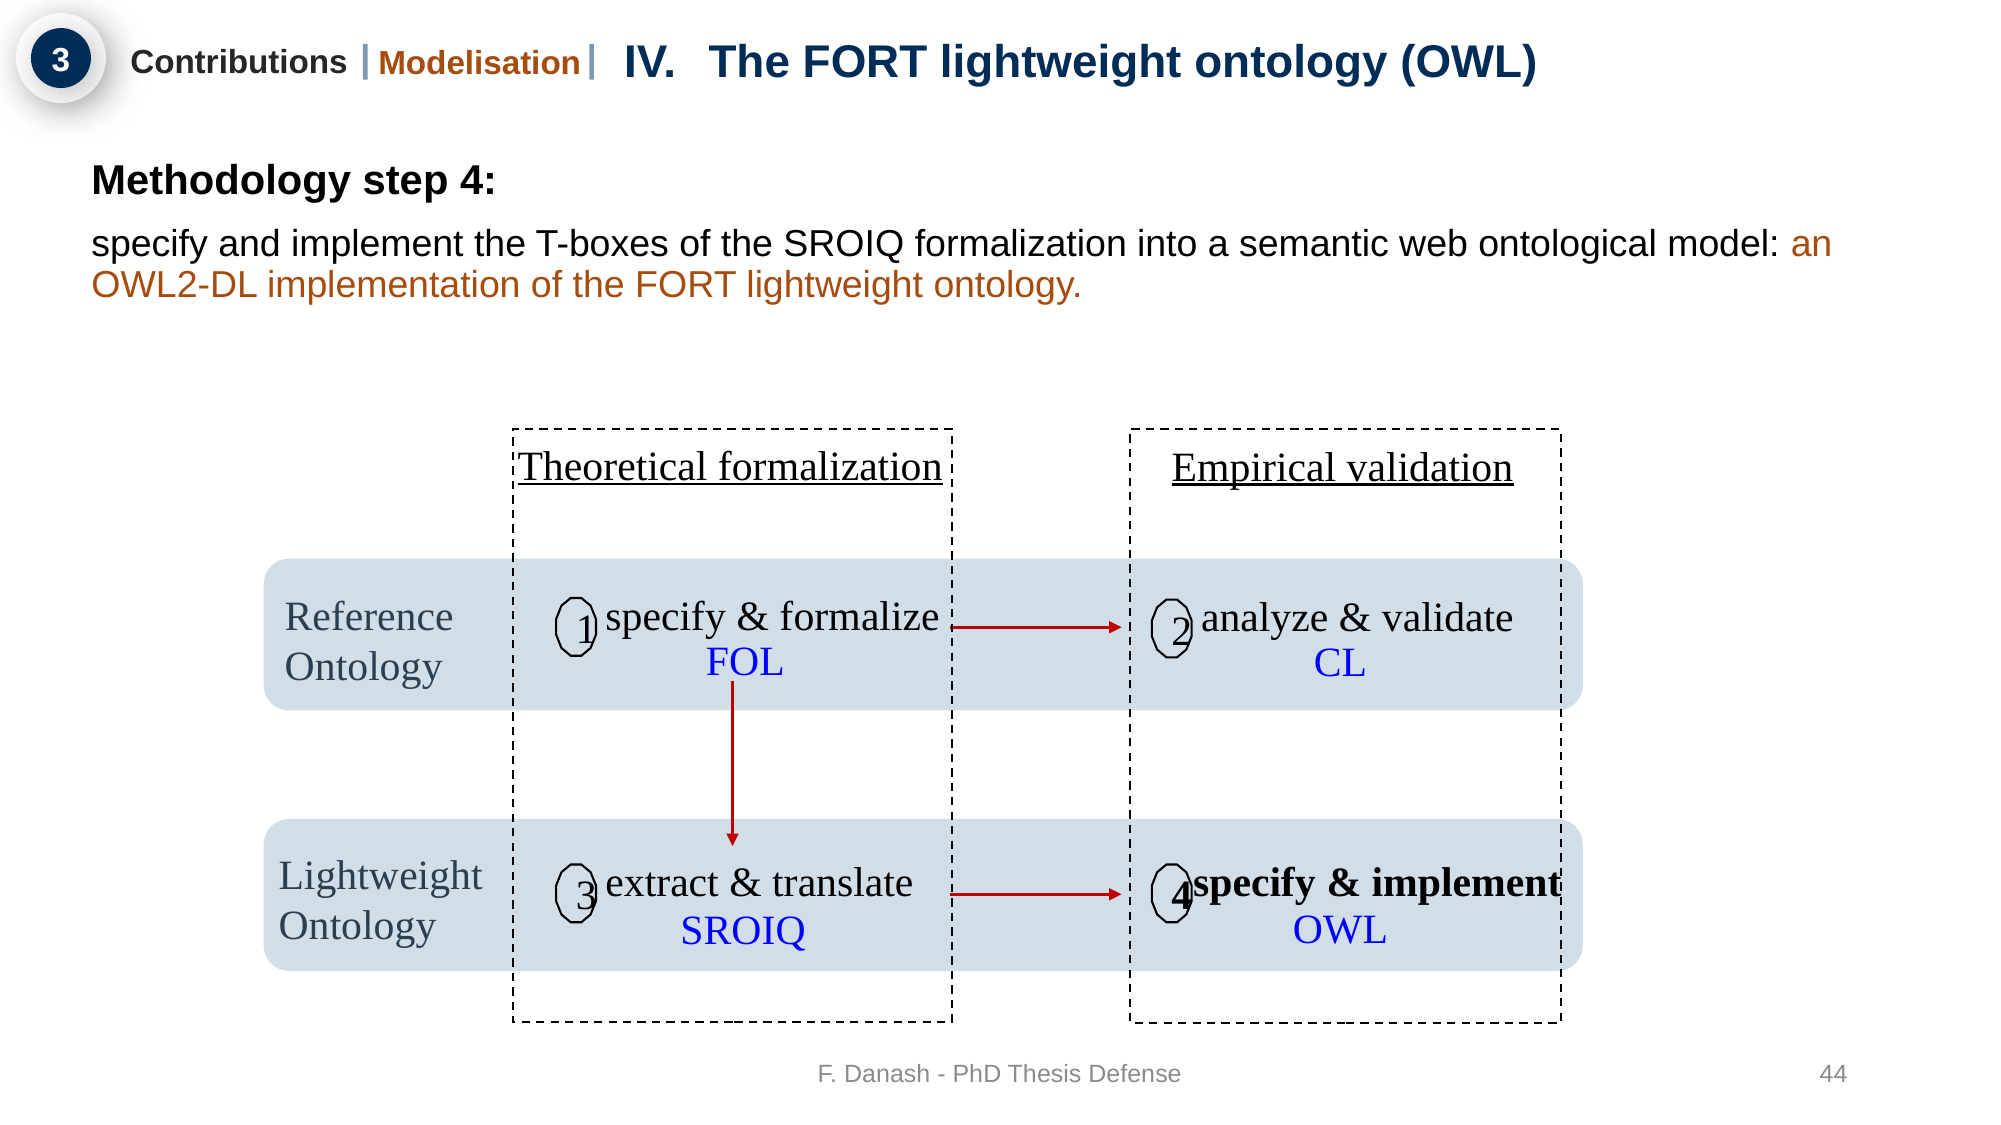

The FORT lightweight ontology (OWL)

3
Contributions
Modelisation
Methodology step 4:
specify and implement the T-boxes of the SROIQ formalization into a semantic web ontological model: an OWL2-DL implementation of the FORT lightweight ontology.

Theoretical formalization
Empirical validation

Reference Ontology
specify & formalize
analyze & validate
1
2
FOL
CL

Lightweight Ontology
extract & translate
specify & implement
3
4
OWL
SROIQ
F. Danash - PhD Thesis Defense
44